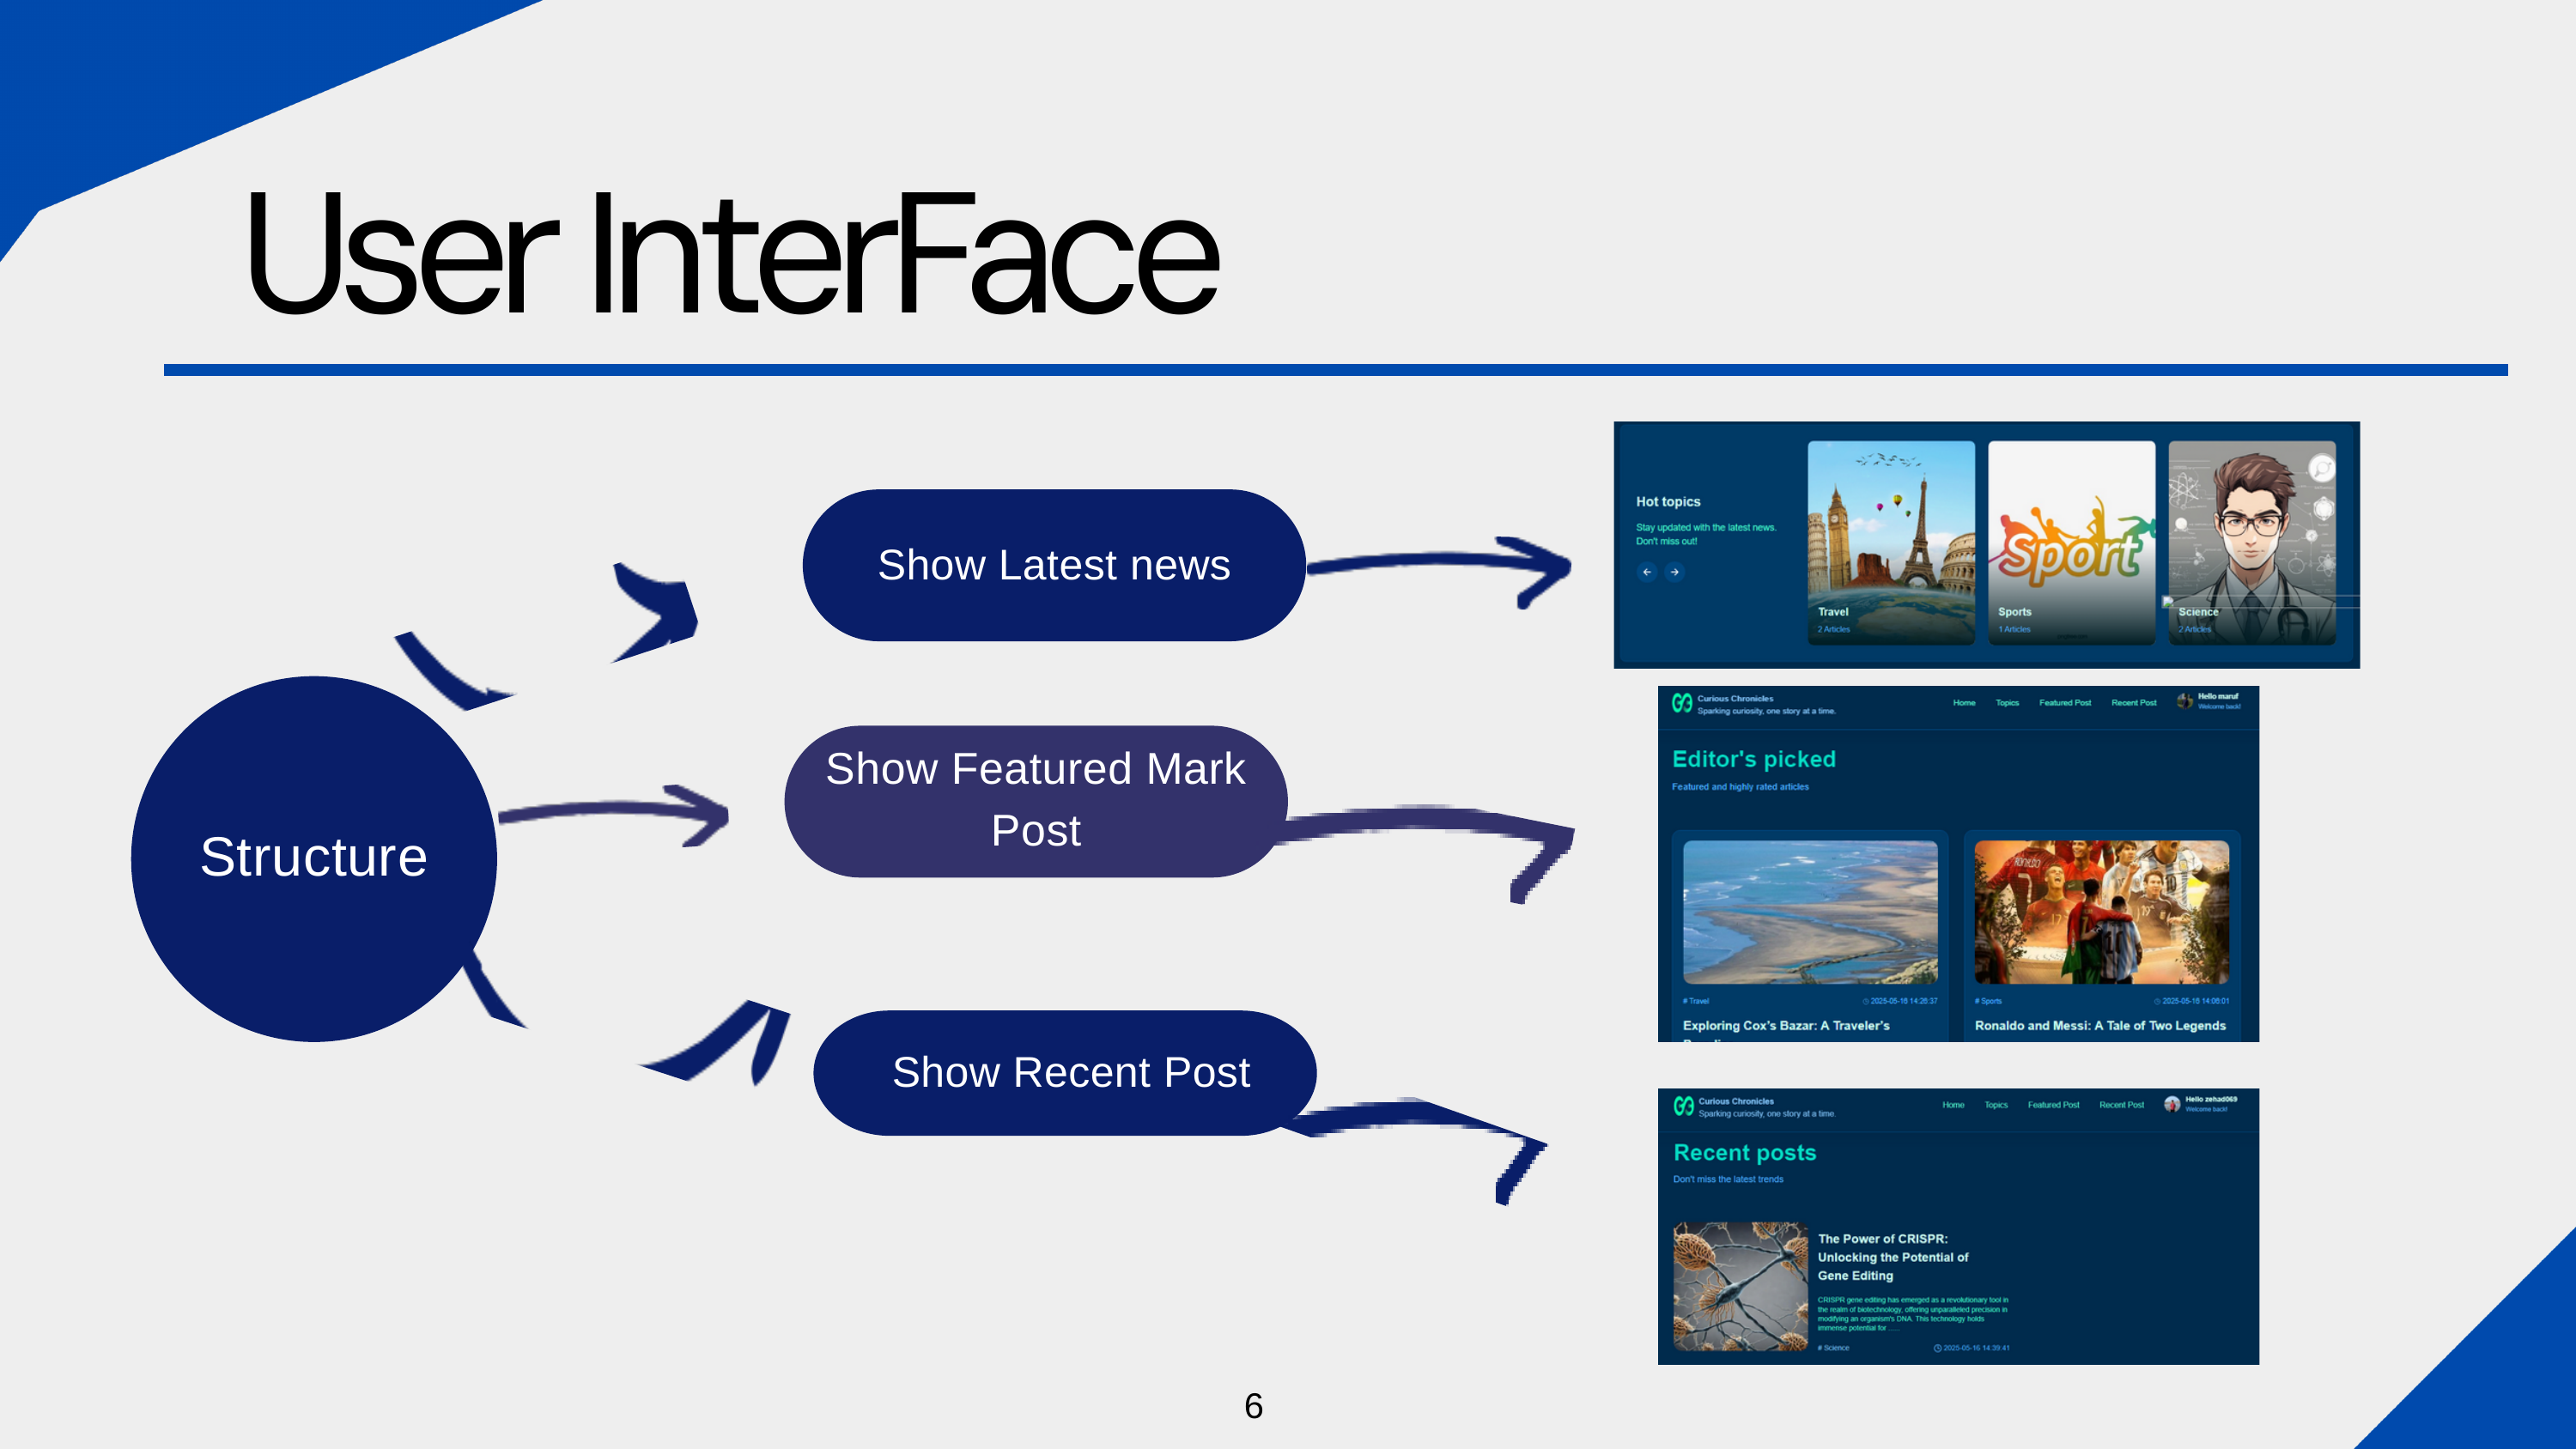

User InterFace

Show Latest news

Structure

Show Featured Mark
Post

 Show Recent Post

6